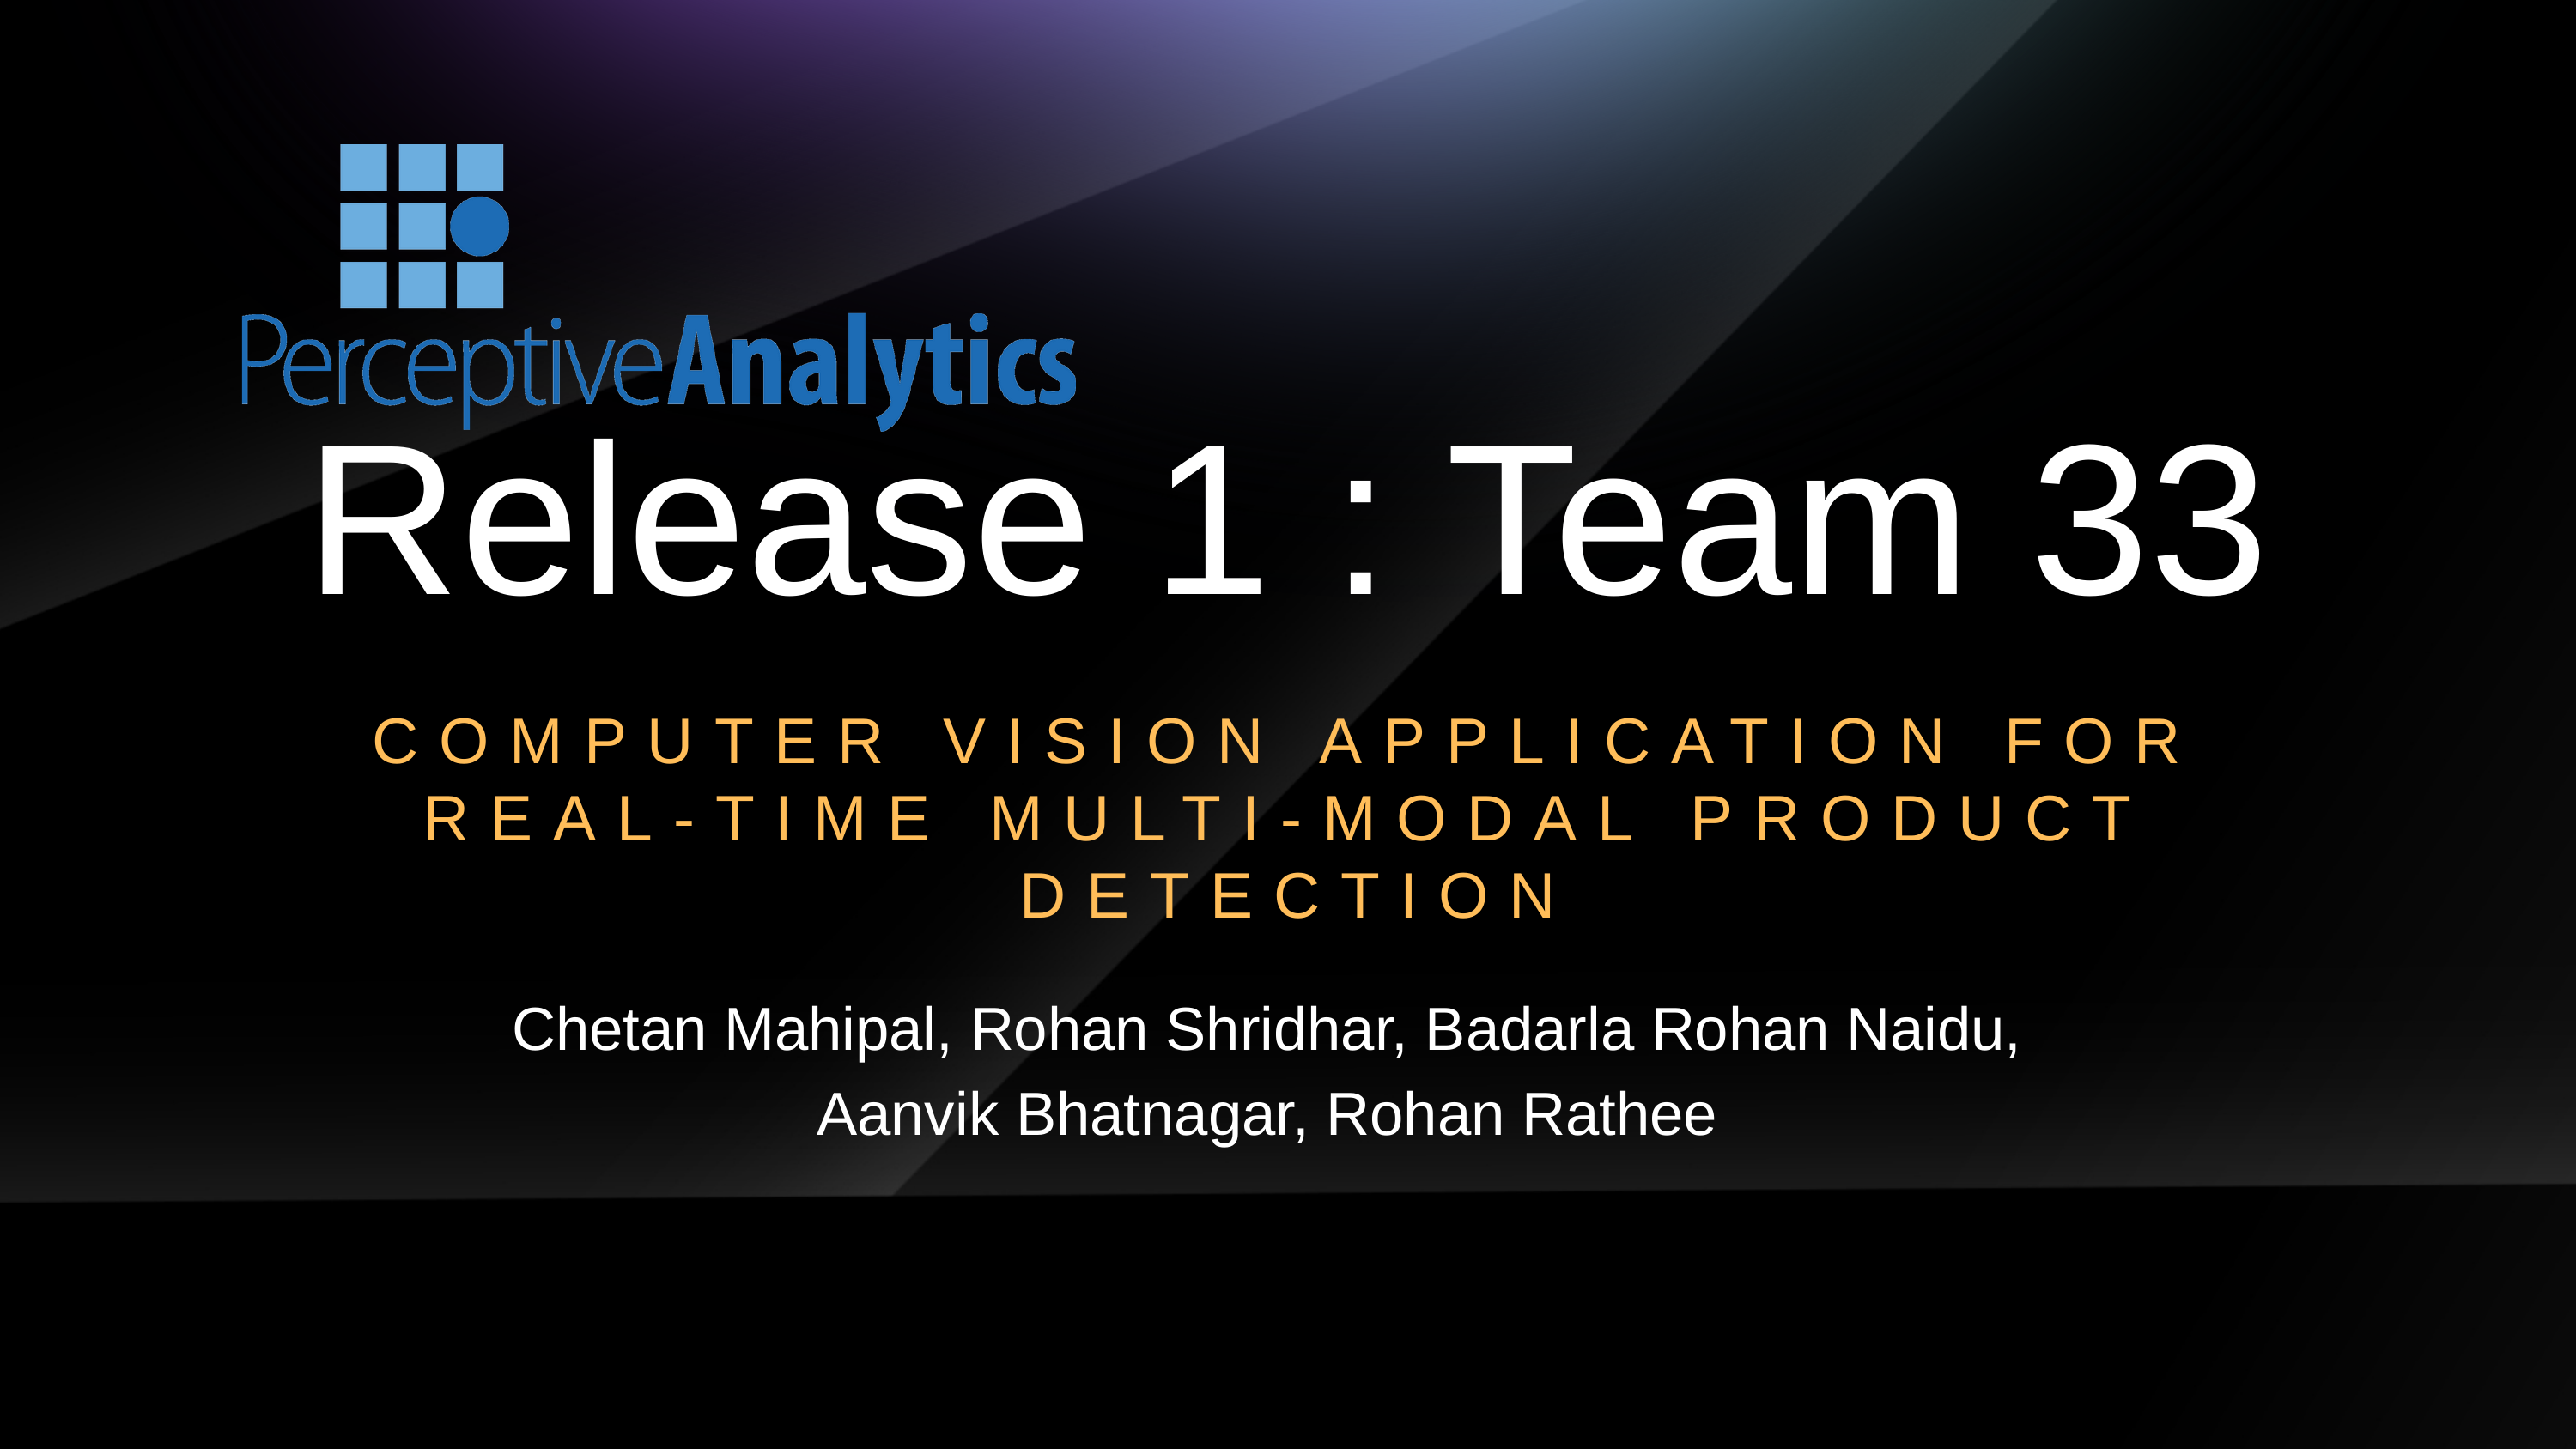

Release 1 : Team 33
COMPUTER VISION APPLICATION FOR REAL-TIME MULTI-MODAL PRODUCT DETECTION
Chetan Mahipal, Rohan Shridhar, Badarla Rohan Naidu, Aanvik Bhatnagar, Rohan Rathee